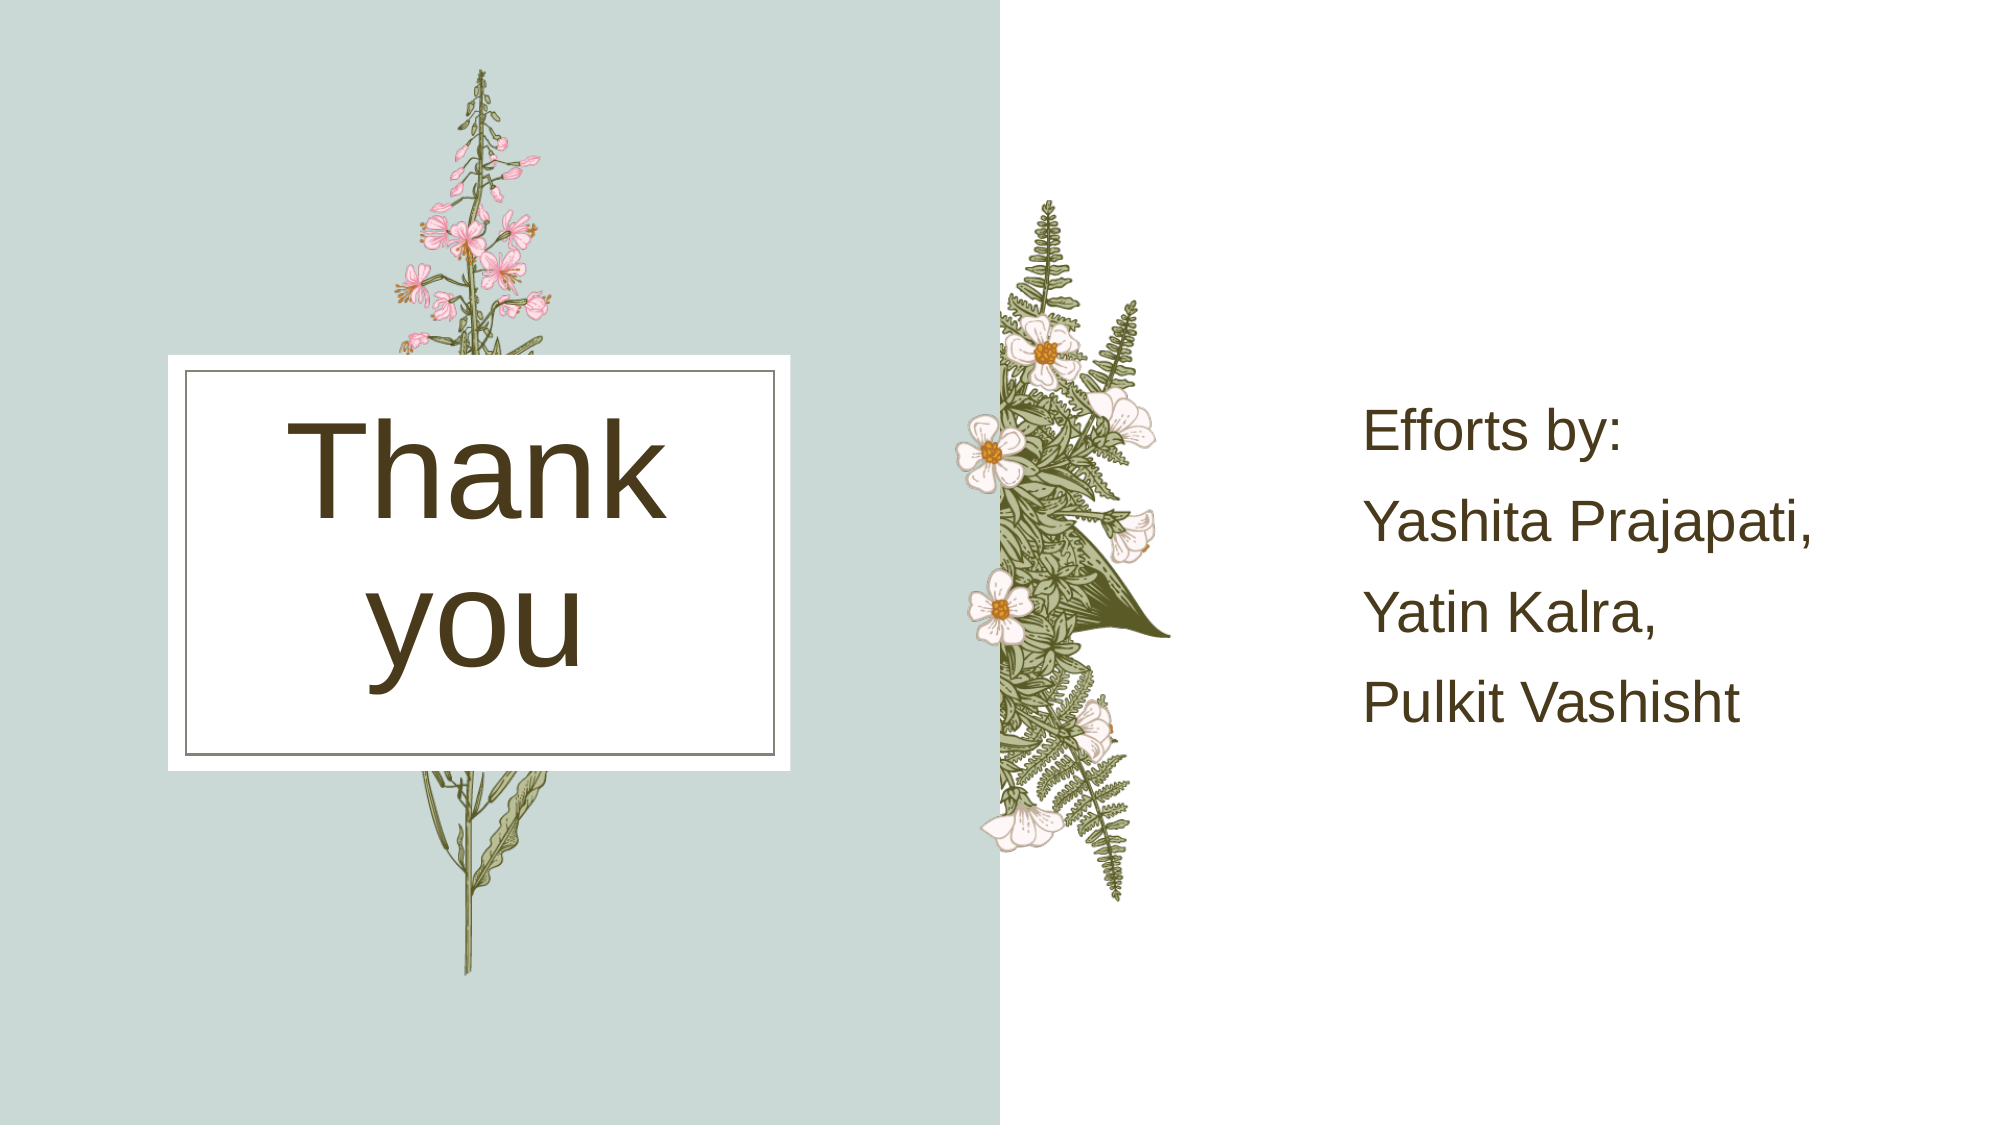

Efforts by:
Yashita Prajapati,
Yatin Kalra,
Pulkit Vashisht
# Thank you